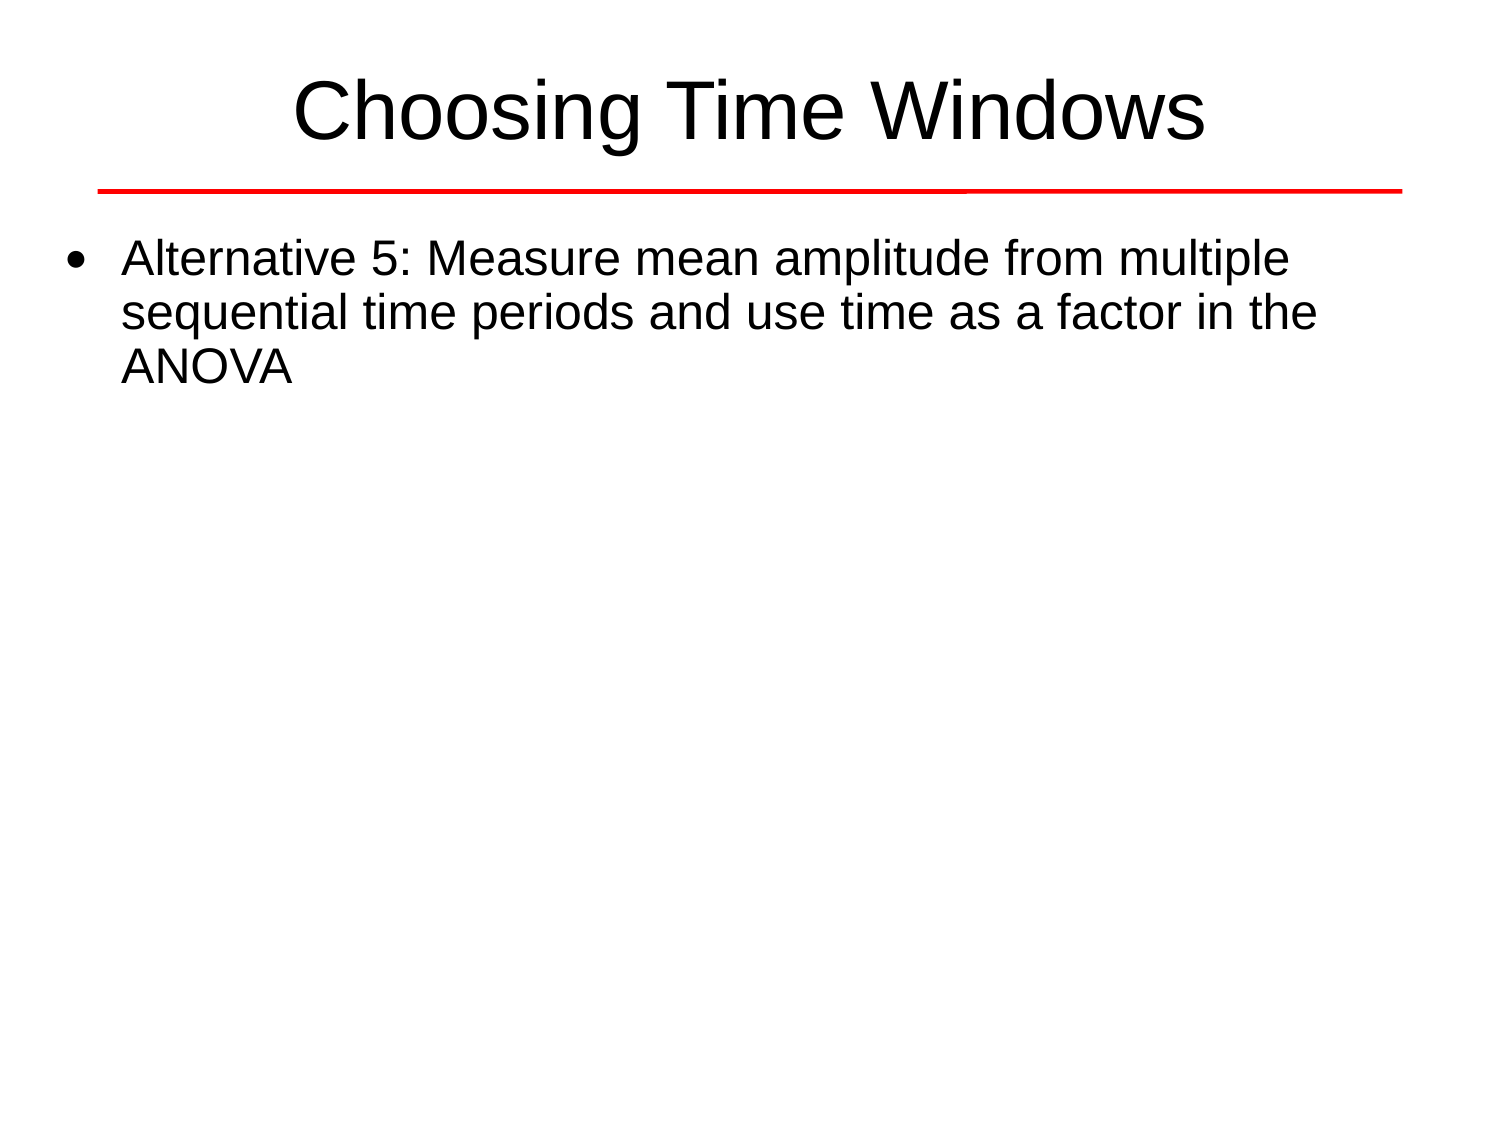

# Choosing Time Windows
Alternative 5: Measure mean amplitude from multiple sequential time periods and use time as a factor in the ANOVA